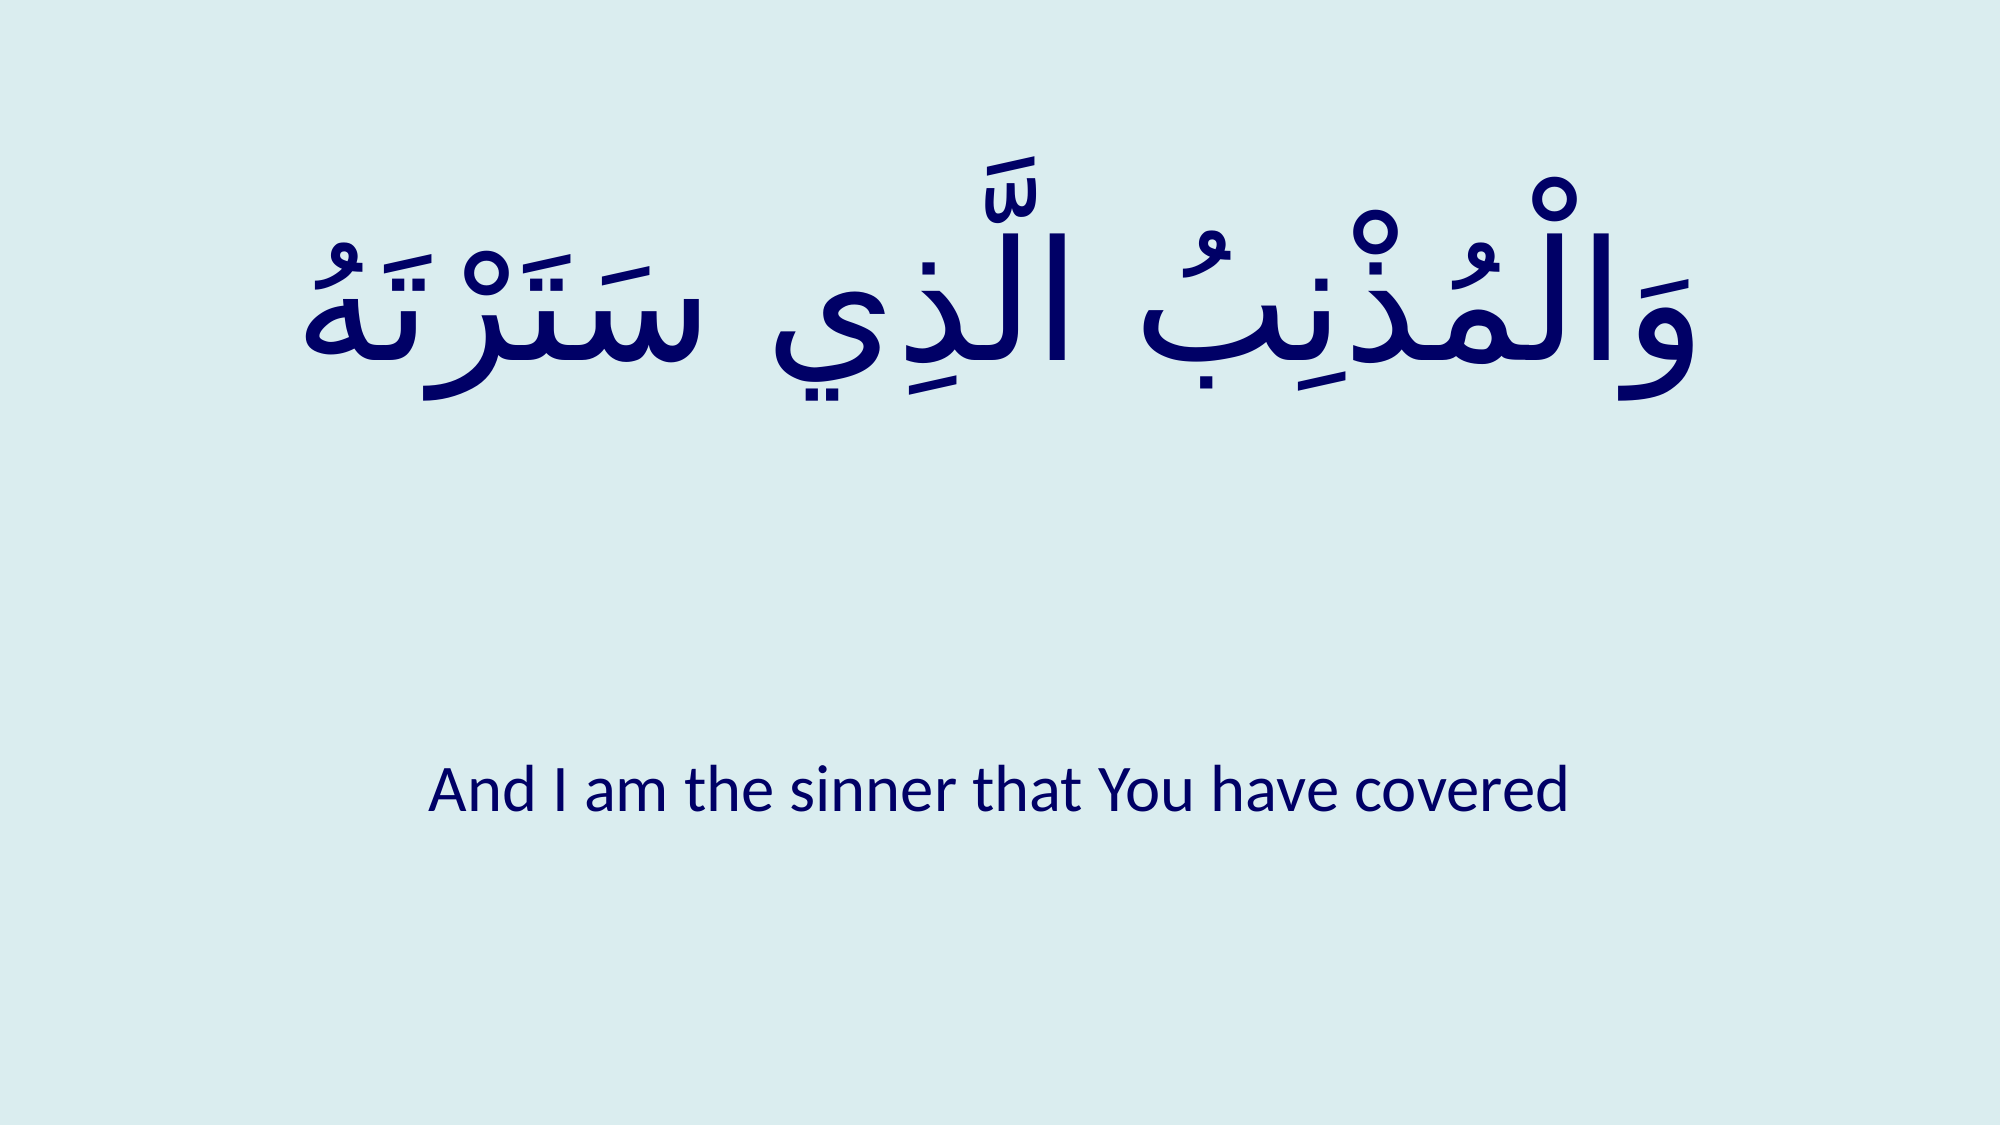

# وَالْمُذْنِبُ الَّذِي سَتَرْتَهُ
And I am the sinner that You have covered